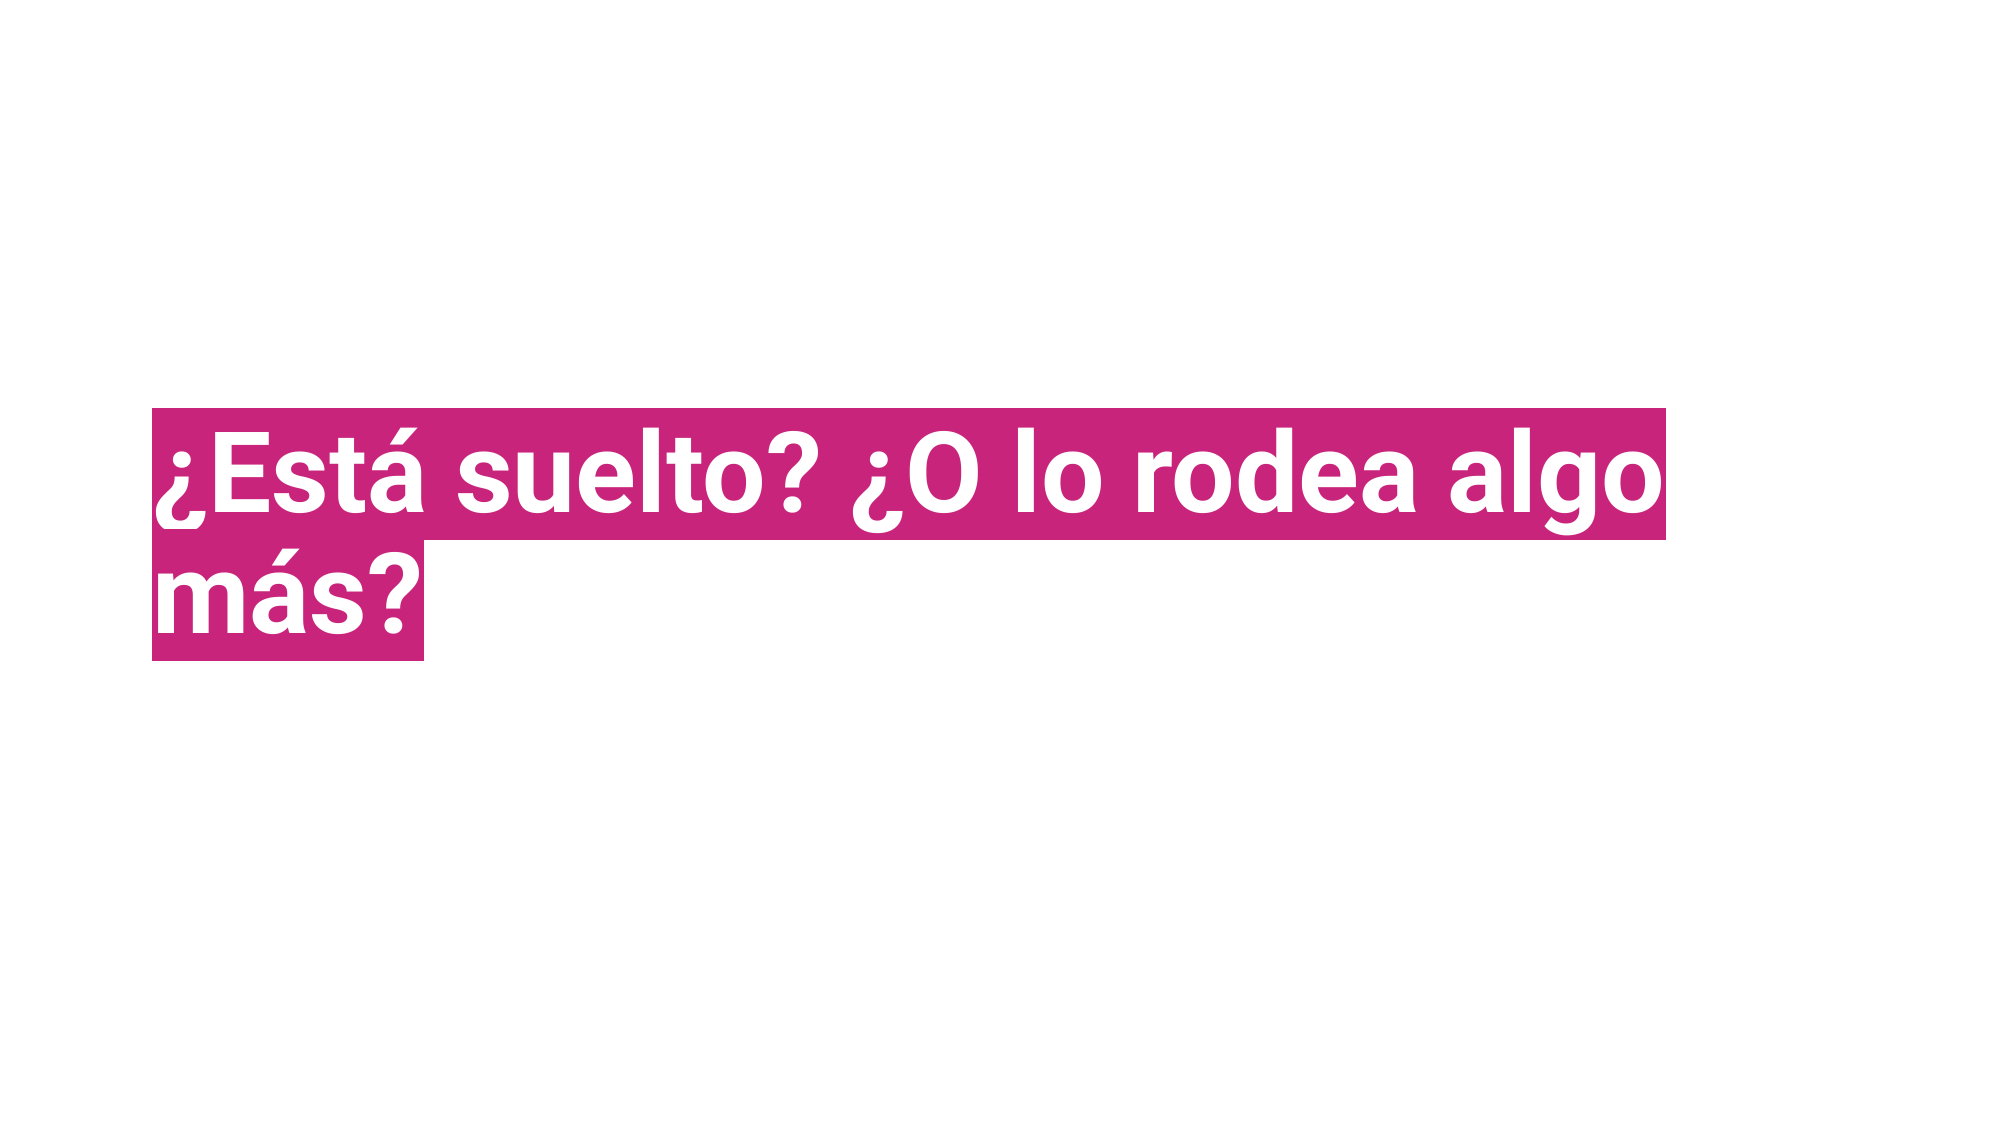

¿Está suelto? ¿O lo rodea algo más?